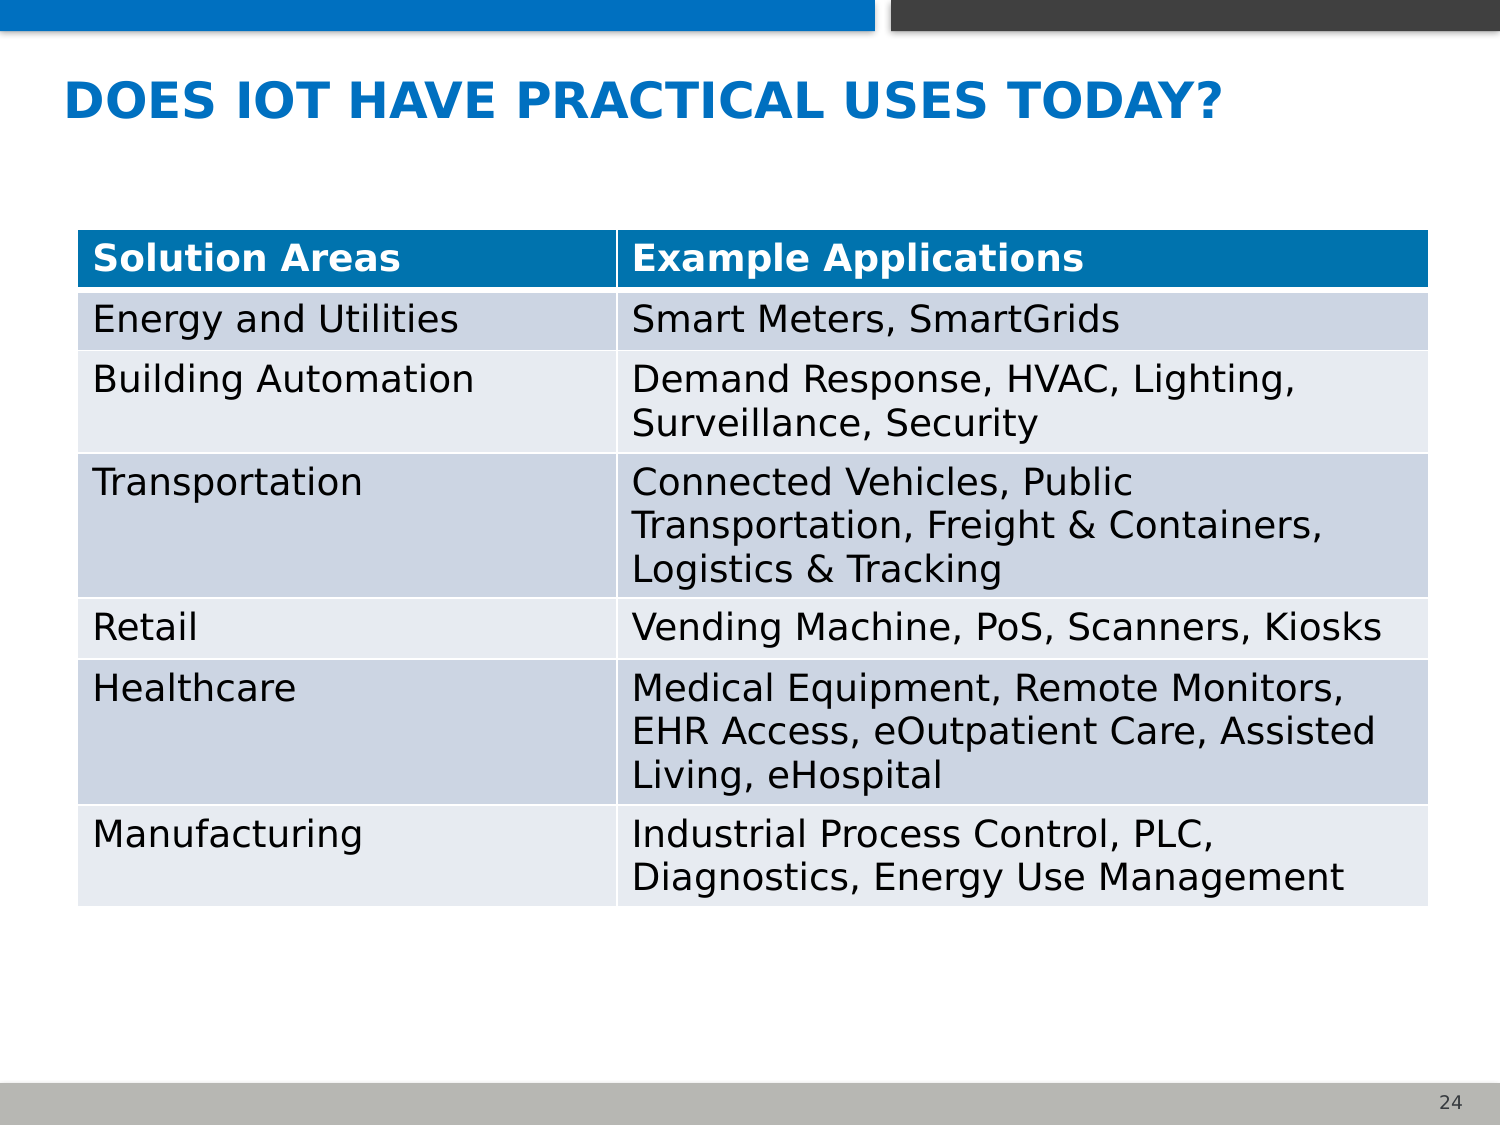

# Does iot have practical uses today?
| Solution Areas | Example Applications |
| --- | --- |
| Energy and Utilities | Smart Meters, SmartGrids |
| Building Automation | Demand Response, HVAC, Lighting, Surveillance, Security |
| Transportation | Connected Vehicles, Public Transportation, Freight & Containers, Logistics & Tracking |
| Retail | Vending Machine, PoS, Scanners, Kiosks |
| Healthcare | Medical Equipment, Remote Monitors, EHR Access, eOutpatient Care, Assisted Living, eHospital |
| Manufacturing | Industrial Process Control, PLC, Diagnostics, Energy Use Management |